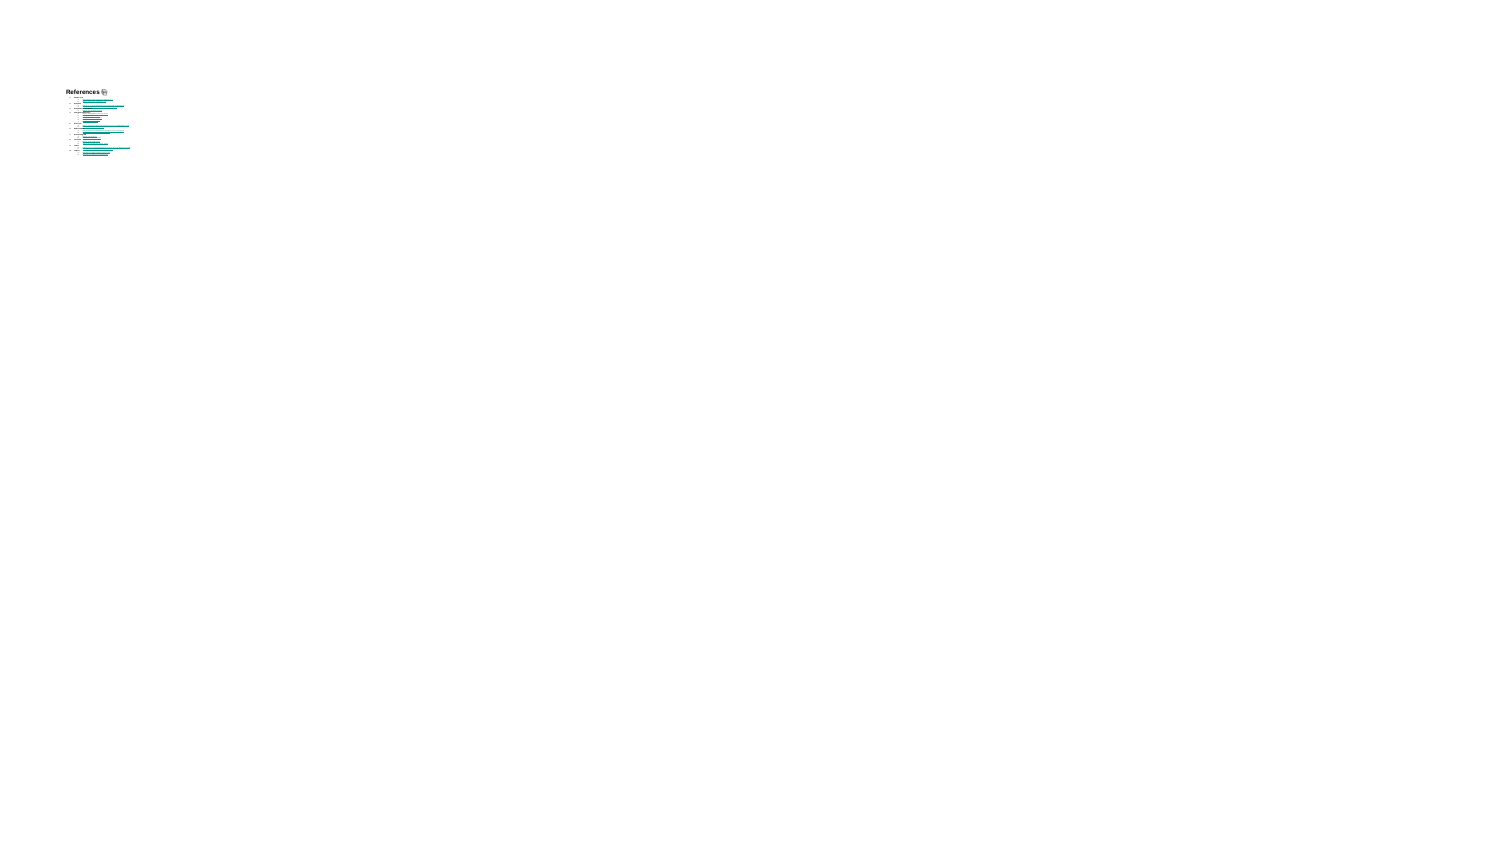

# References 📚

Software error
https://www.lawinsider.com/dictionary/software-error
https://en.wikipedia.org/wiki/Software_bug
Exceptions
https://docs.oracle.com/javase/tutorial/essential/exceptions/definition.html
https://learn.microsoft.com/en-us/dotnet/standard/exceptions/
Exceptions vs no exceptions
https://go.dev/doc/faq#exceptions
Defer, Panic and Recovery
https://go.dev/blog/defer-panic-and-recover
https://gobyexample.com/defer
https://gobyexample.com/recover
https://gobyexample.com/panic
https://go.dev/tour/basics/7
Errors in Go
https://cs.opensource.google/go/go/+/refs/tags/go1.21.6:src/builtin/builtin.go;l=307
https://go.dev/blog/errors-are-values
Built in examples
https://cs.opensource.google/go/go/+/refs/tags/go1.21.6:src/io/io.go;l=44
https://go.dev/src/runtime/error.go?s=3043:3059
Errors package API
https://pkg.go.dev/errors
https://gobyexample.com/errors
Assertions
https://go.dev/tour/methods/15
https://go.dev/doc/effective_go#type_switch
Articles
https://dave.cheney.net/2016/04/27/dont-just-check-errors-handle-them-gracefully
https://dave.cheney.net/2014/12/24/inspecting-errors
Gophers
https://github.com/MariaLetta/free-gophers-pack
https://github.com/ashleymcnamara/gophers